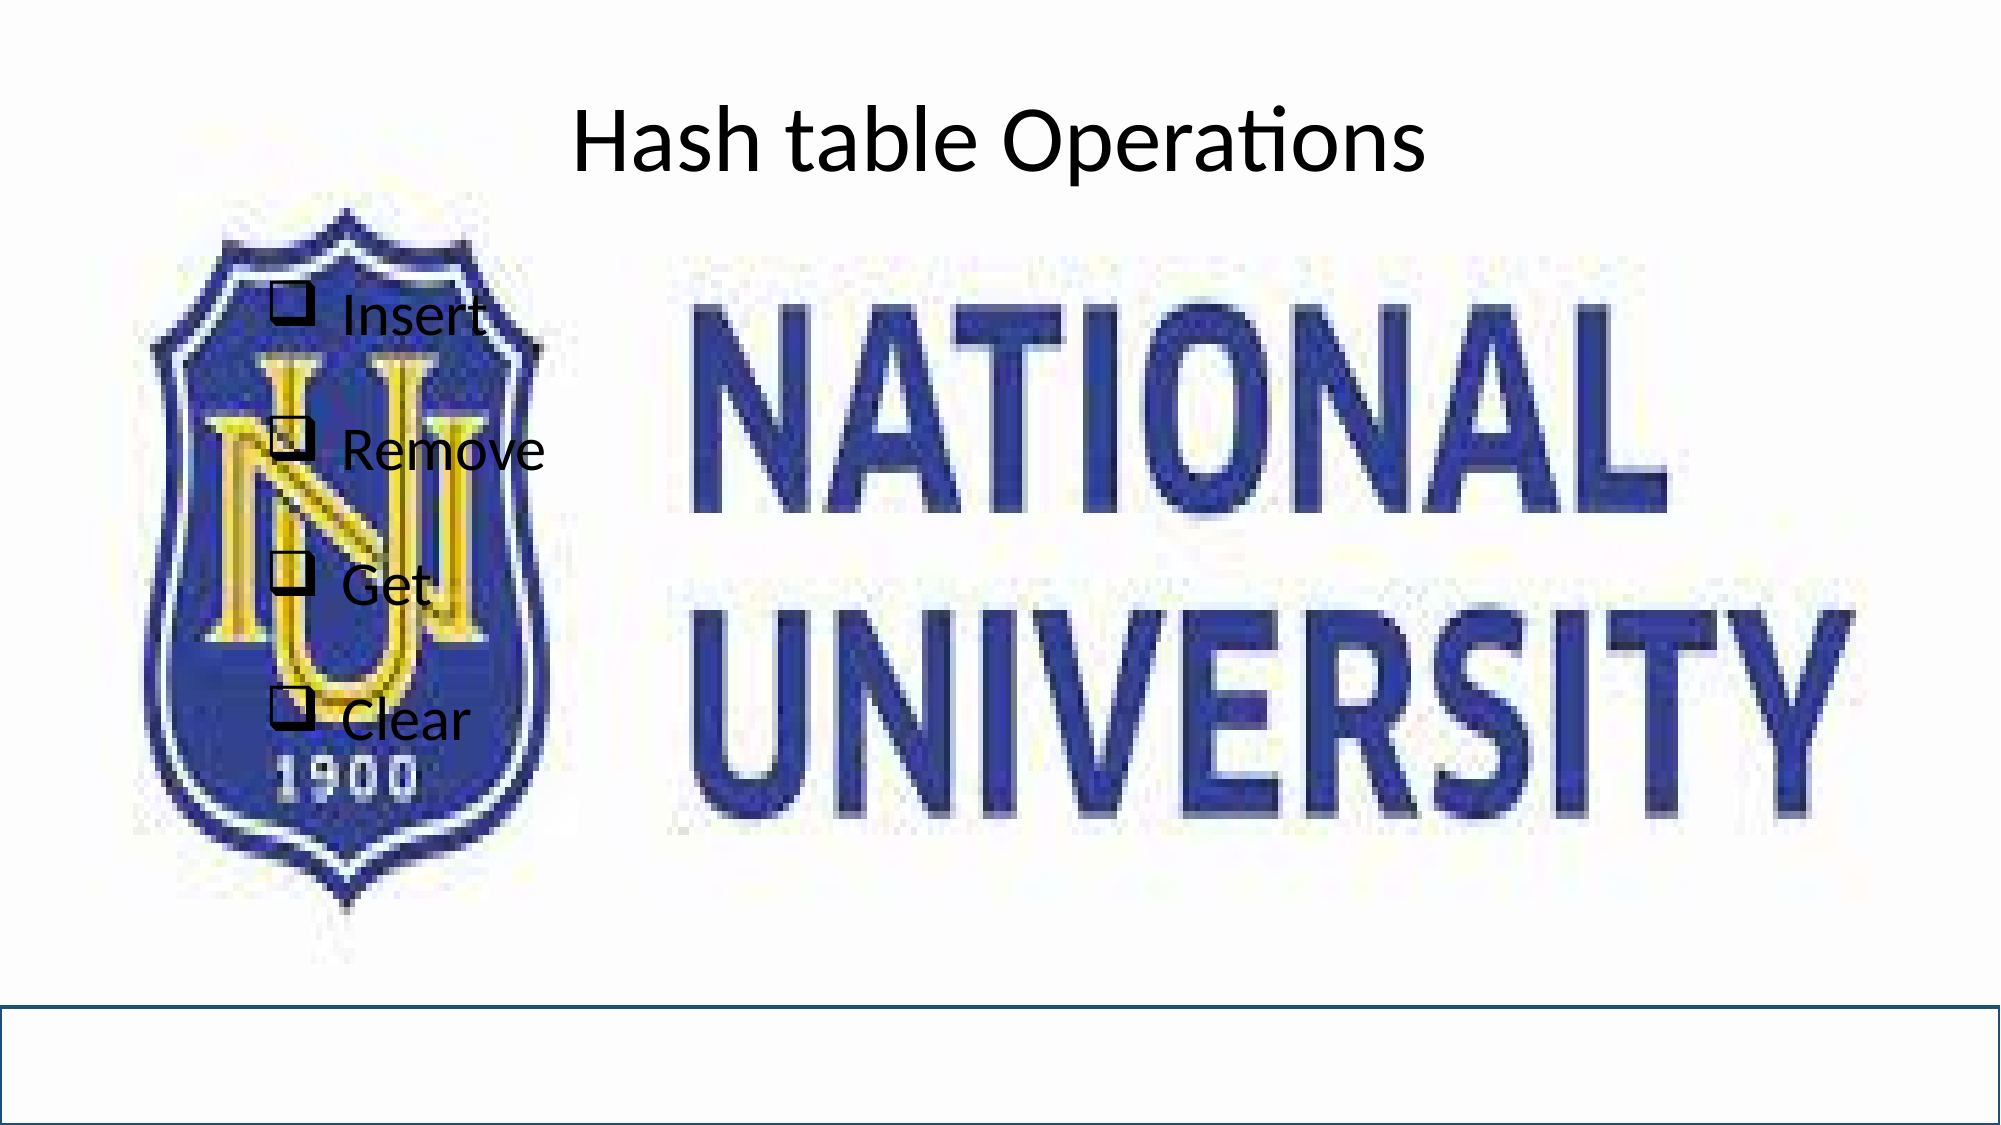

# Hash table Operations

Insert

Remove

Get

Clear